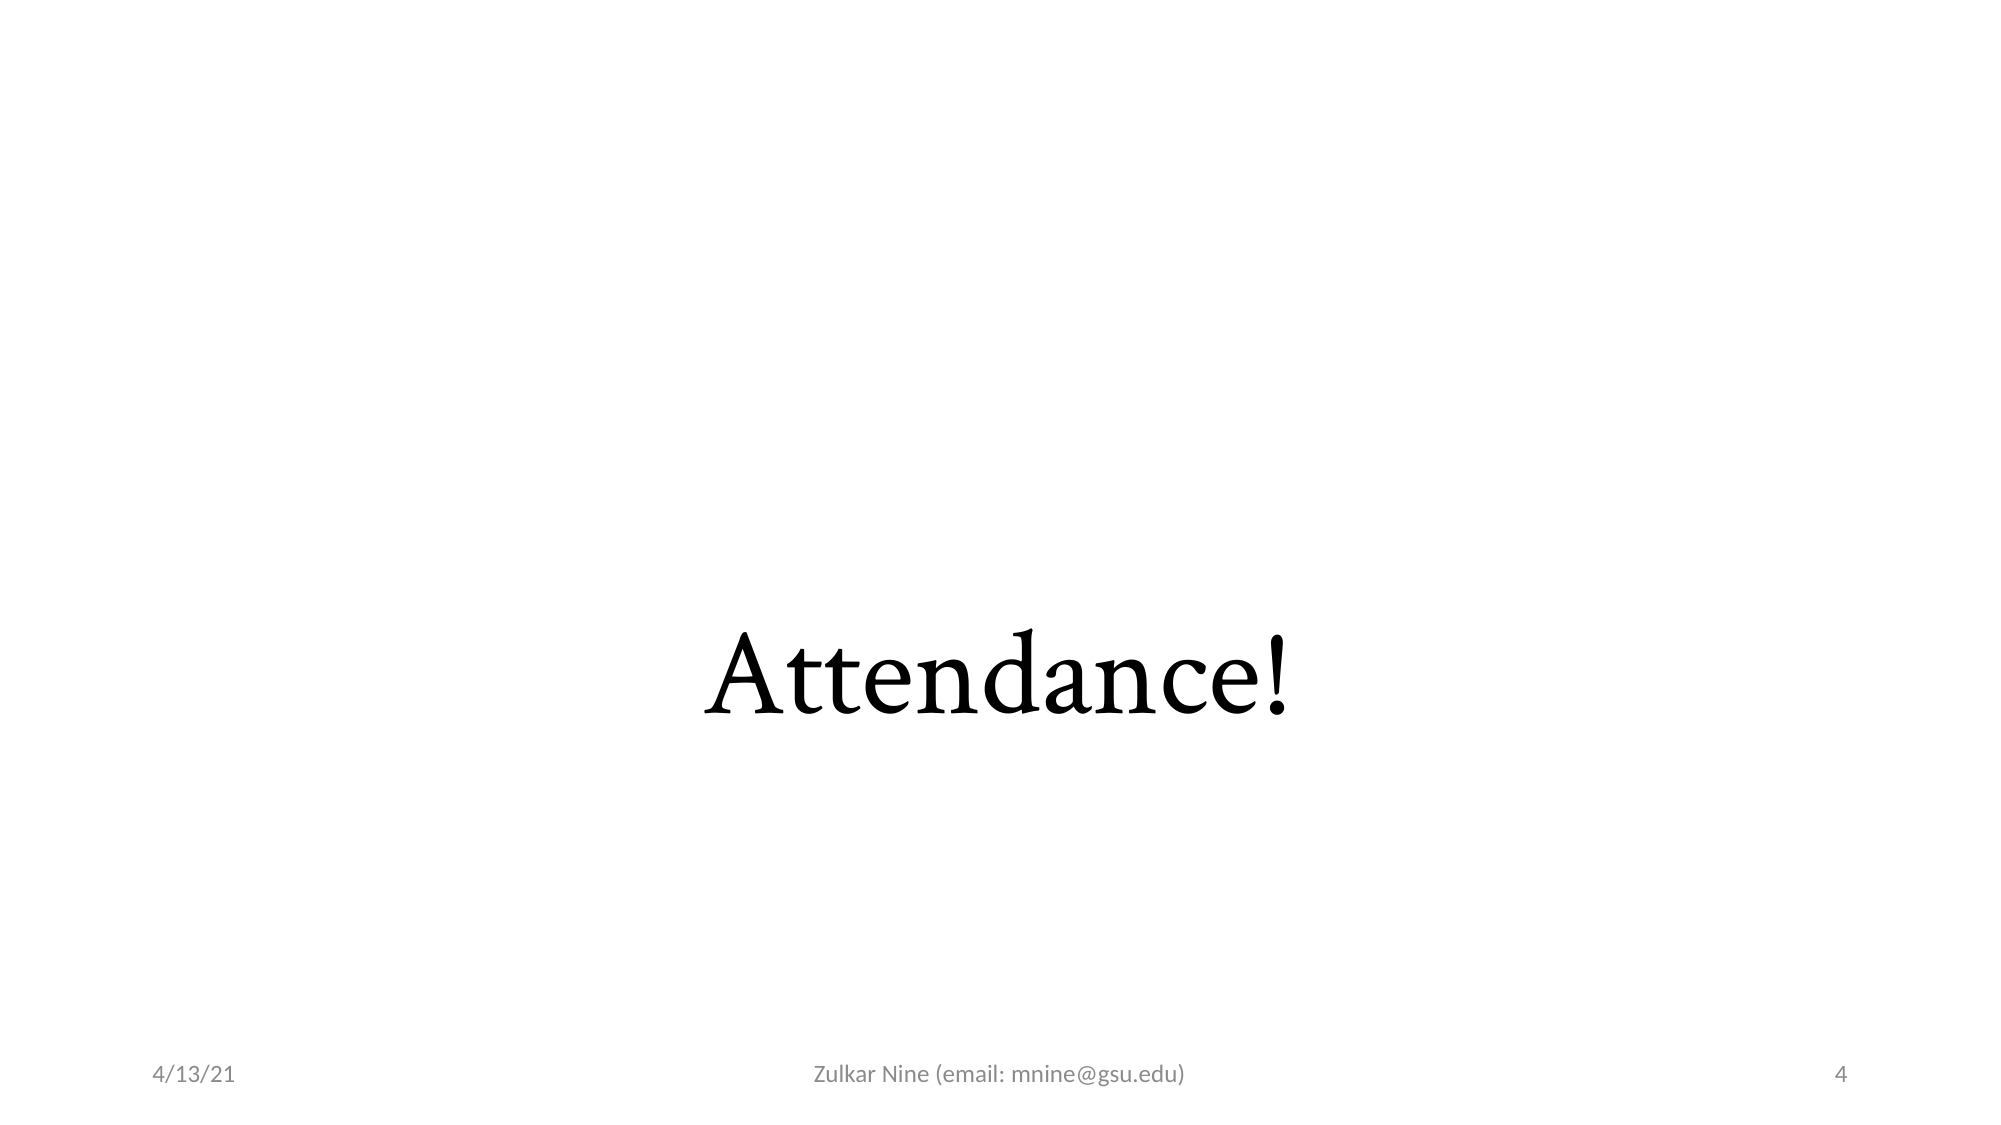

# Attendance!

4/13/21
Zulkar Nine (email: mnine@gsu.edu)
4